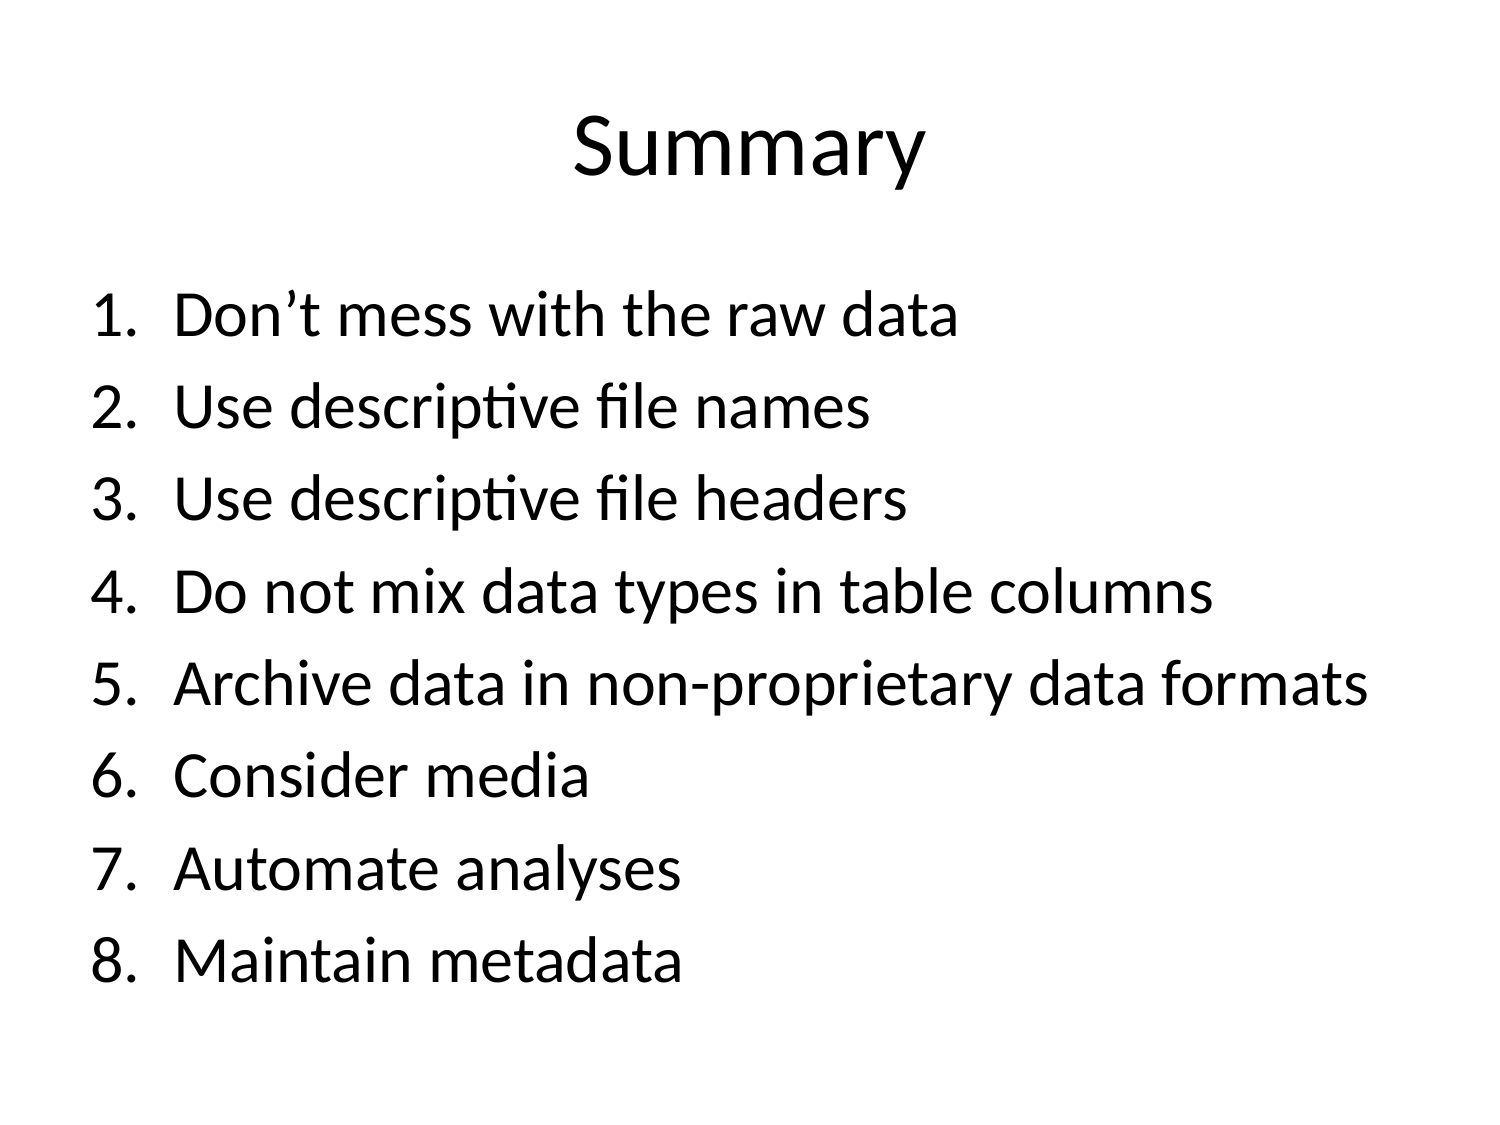

# Summary
Don’t mess with the raw data
Use descriptive file names
Use descriptive file headers
Do not mix data types in table columns
Archive data in non-proprietary data formats
Consider media
Automate analyses
Maintain metadata